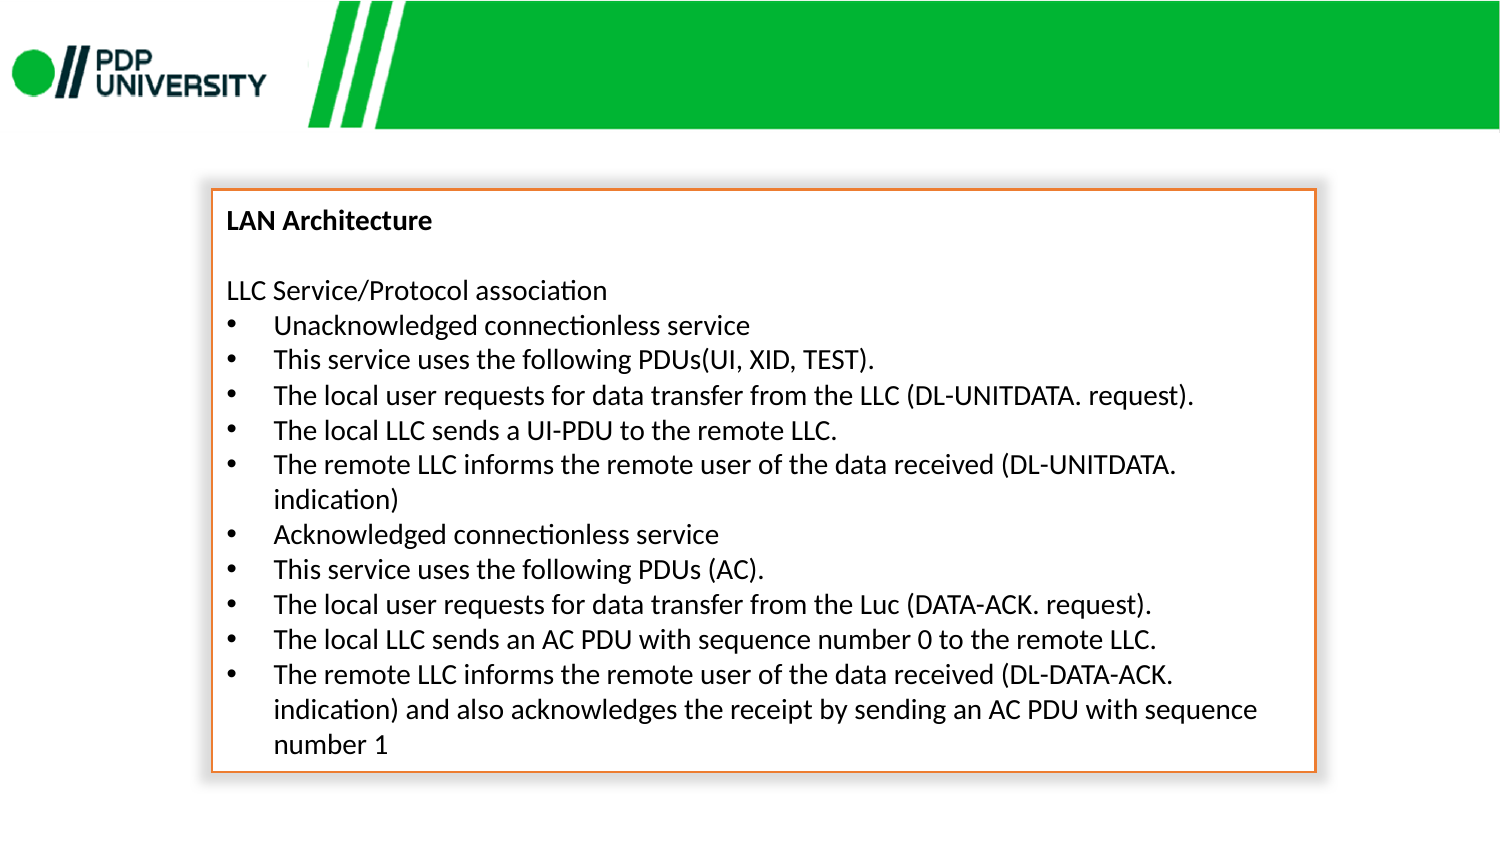

LAN Architecture

LLC Service/Protocol association
Unacknowledged connectionless service
This service uses the following PDUs(UI, XID, TEST).
The local user requests for data transfer from the LLC (DL-UNITDATA. request).
The local LLC sends a UI-PDU to the remote LLC.
The remote LLC informs the remote user of the data received (DL-UNITDATA. indication)
Acknowledged connectionless service
This service uses the following PDUs (AC).
The local user requests for data transfer from the Luc (DATA-ACK. request).
The local LLC sends an AC PDU with sequence number 0 to the remote LLC.
The remote LLC informs the remote user of the data received (DL-DATA-ACK. indication) and also acknowledges the receipt by sending an AC PDU with sequence number 1